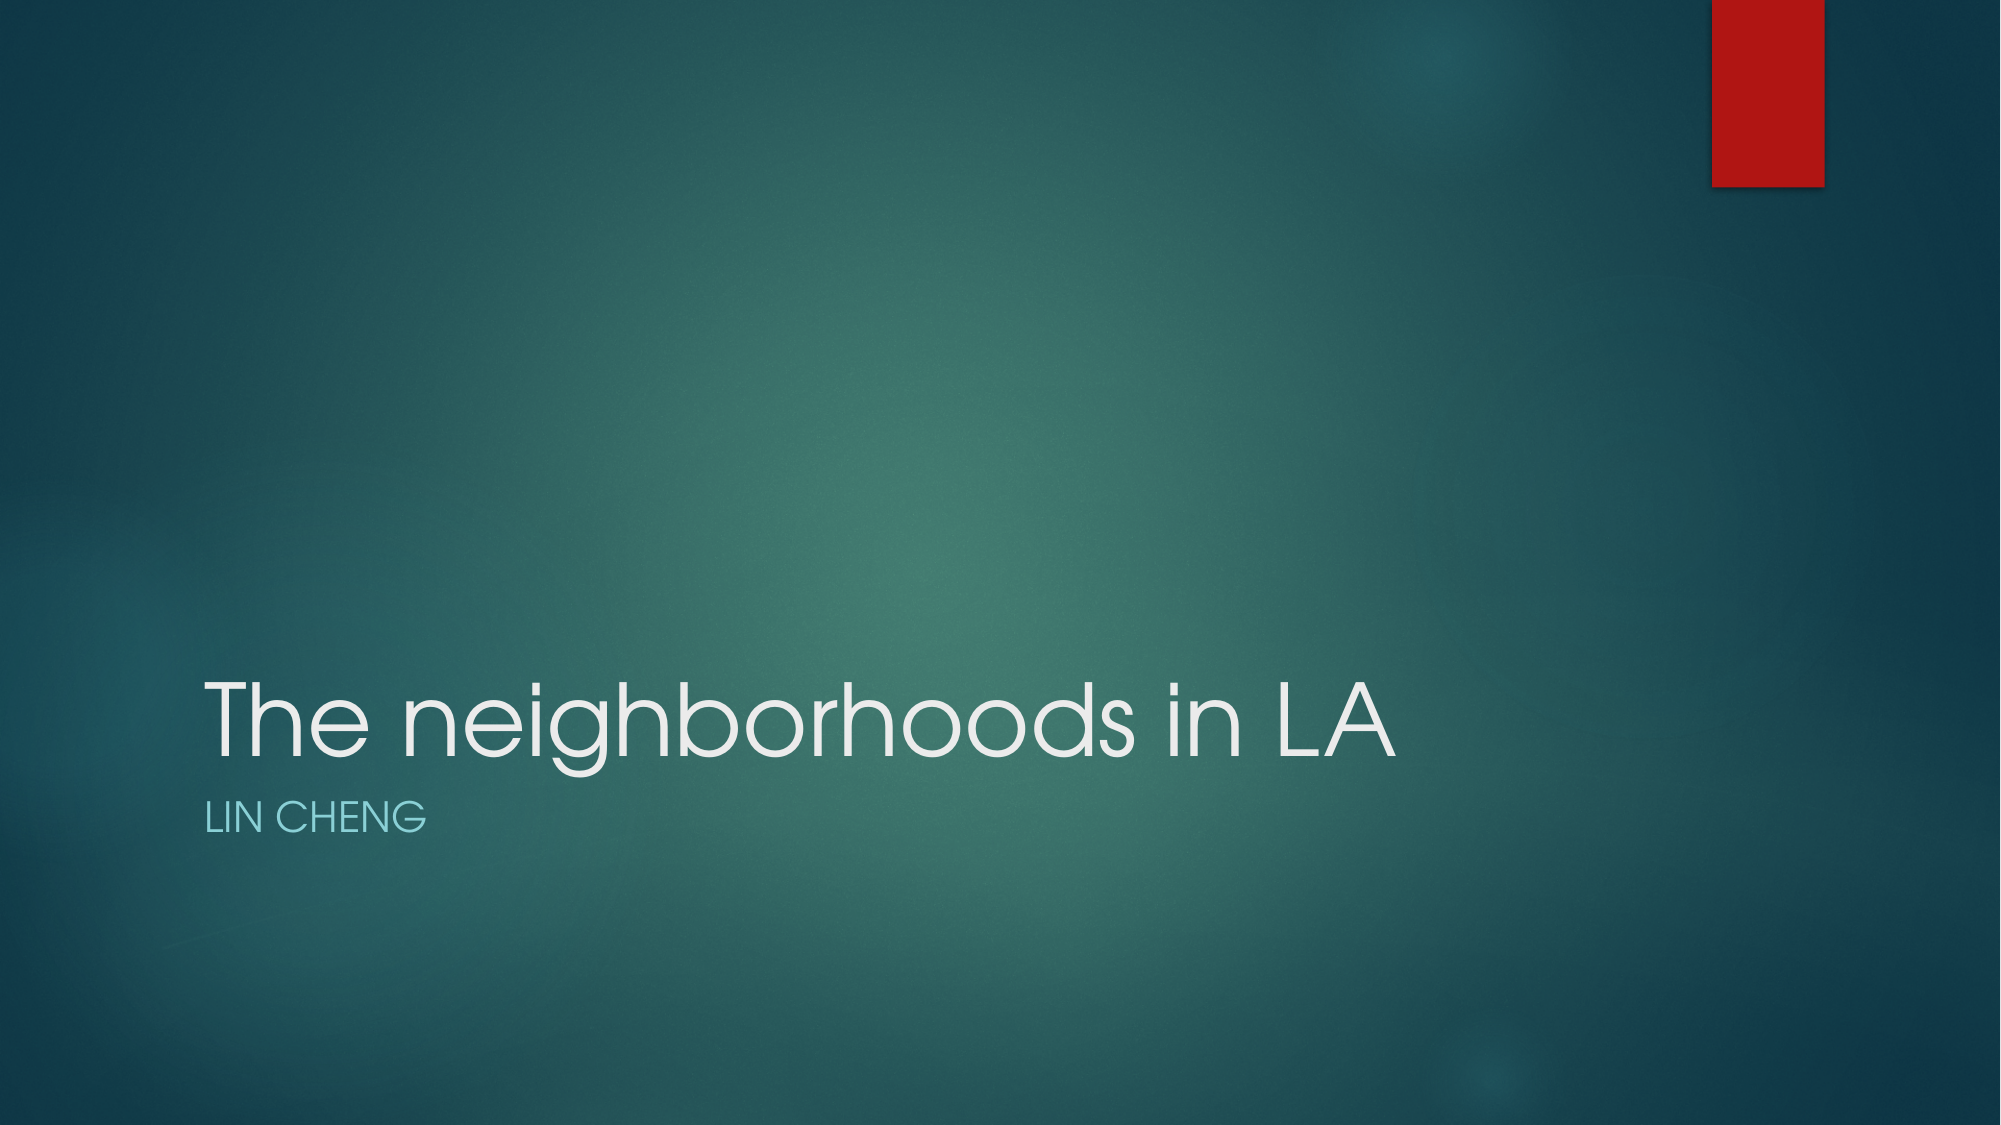

# The neighborhoods in LA
Lin Cheng